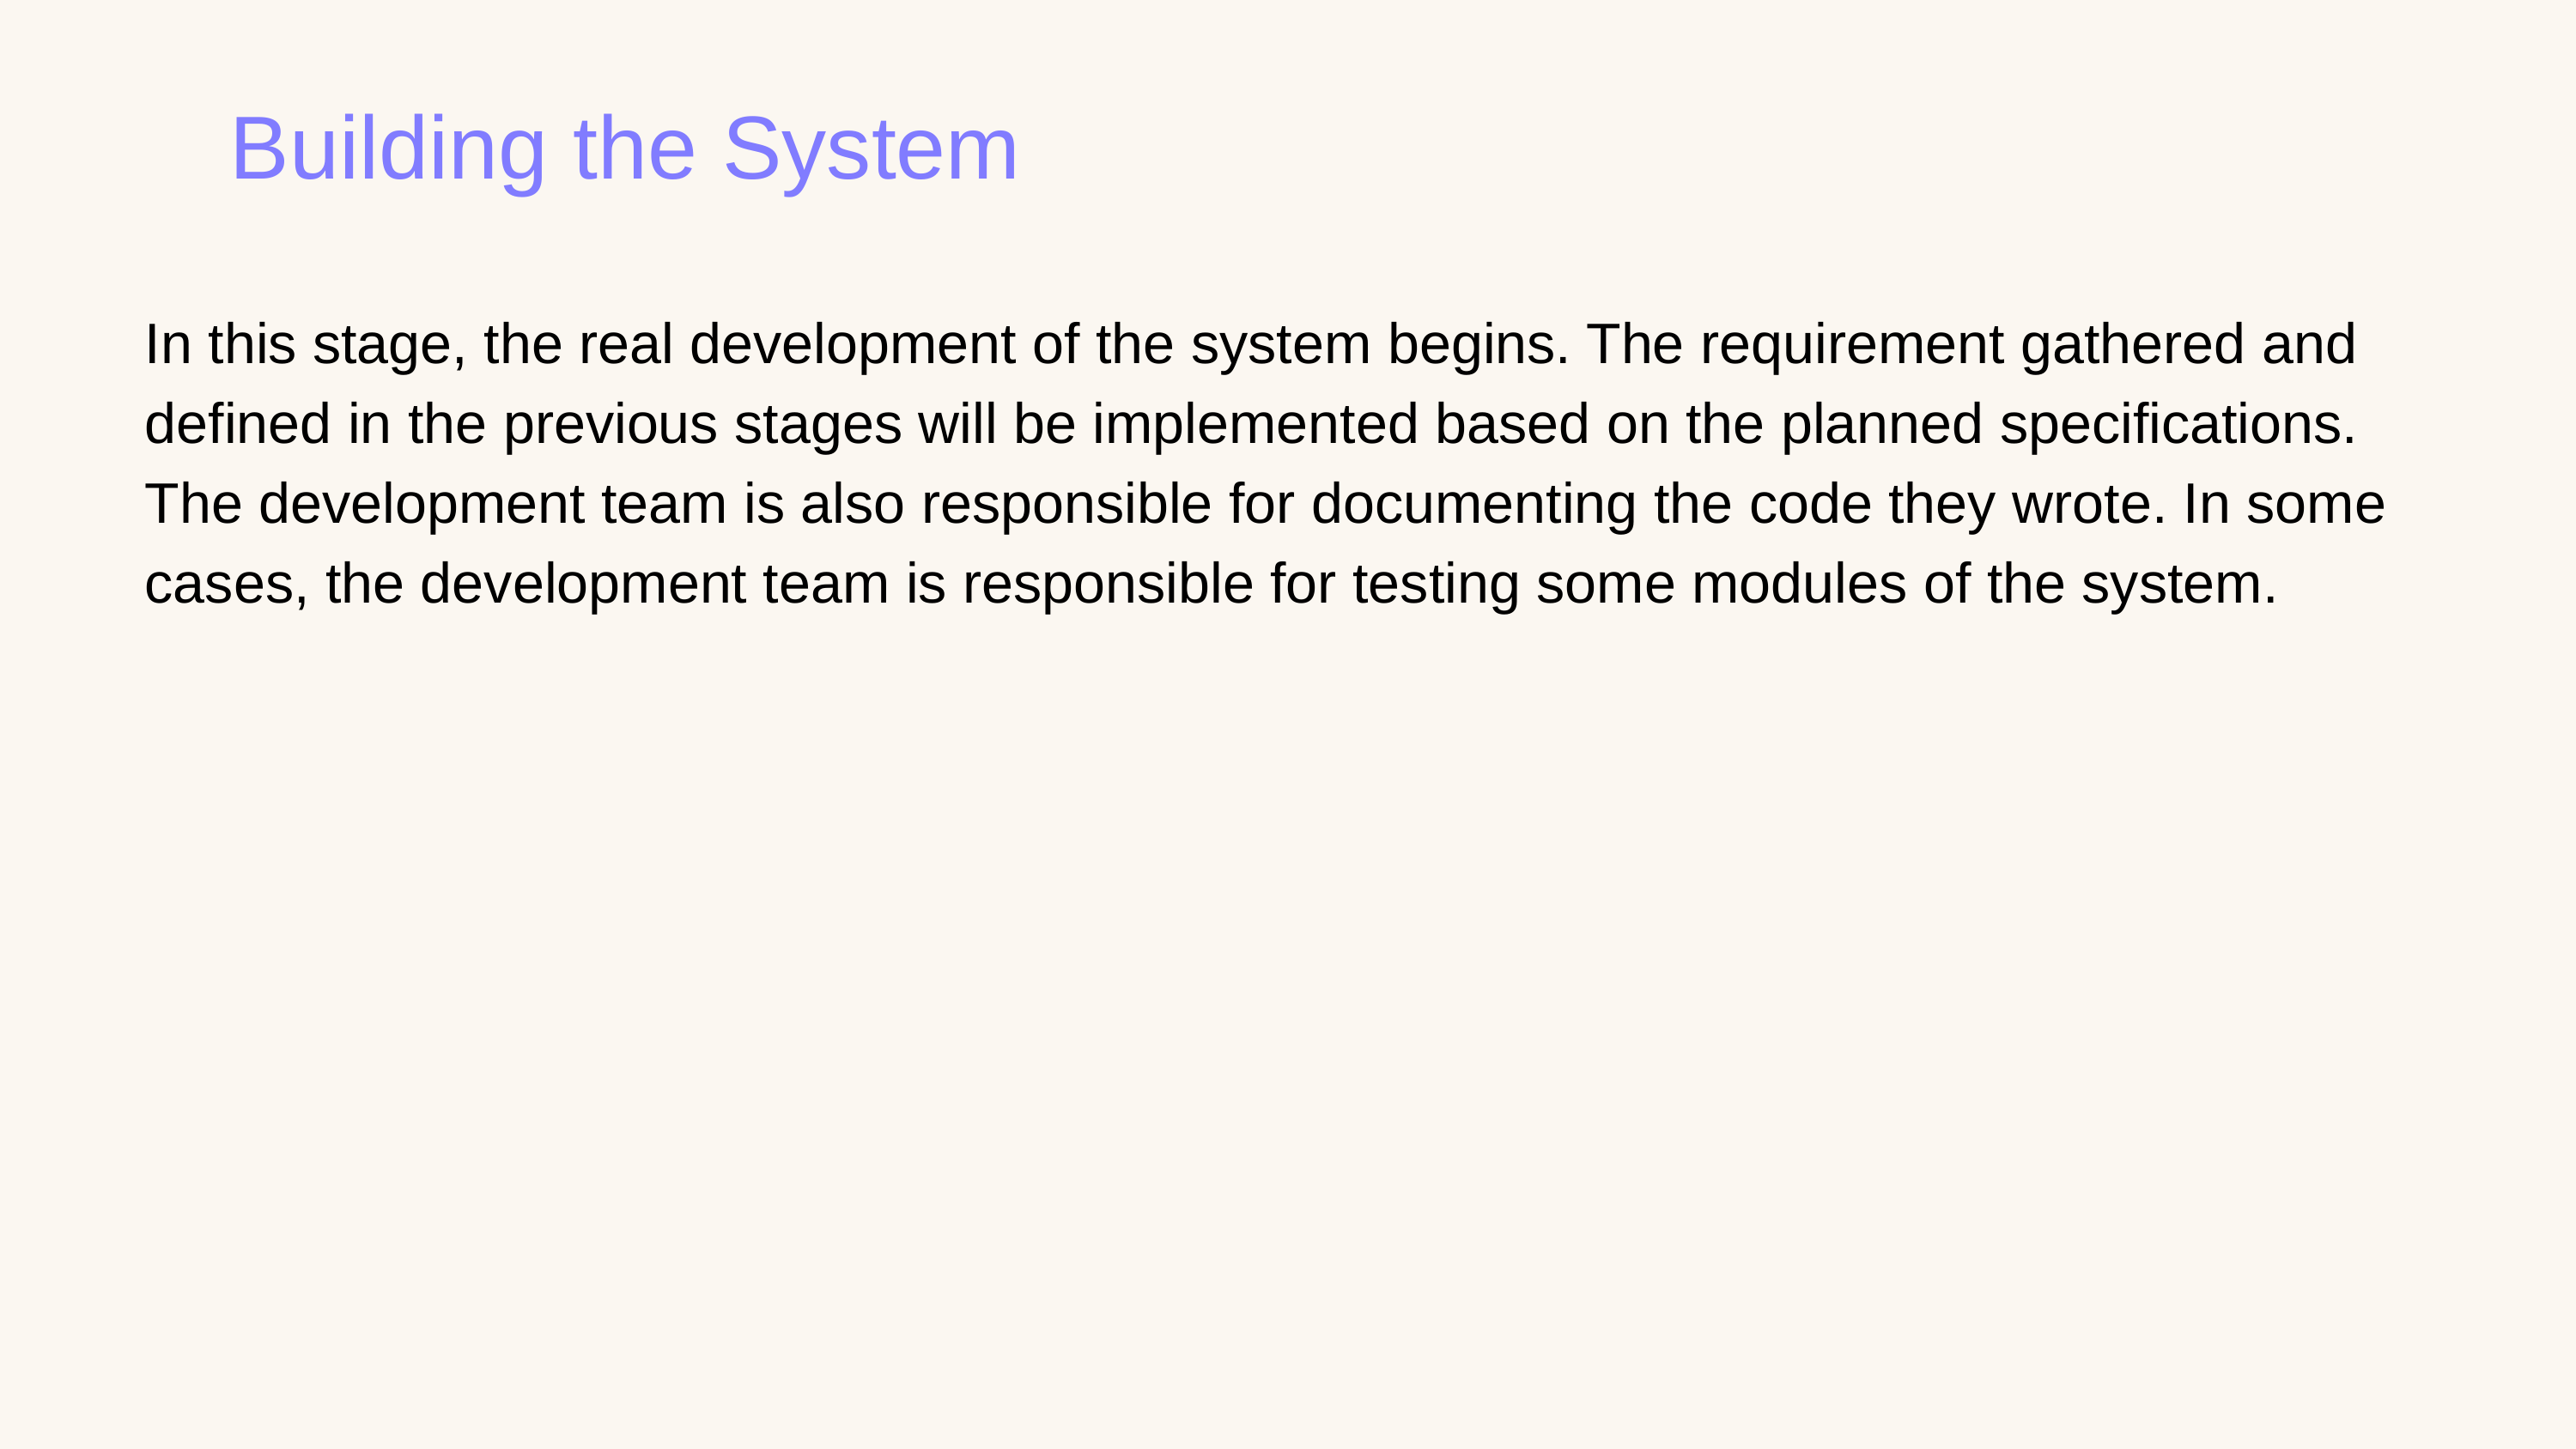

Building the System
In this stage, the real development of the system begins. The requirement gathered and defined in the previous stages will be implemented based on the planned specifications.
The development team is also responsible for documenting the code they wrote. In some cases, the development team is responsible for testing some modules of the system.